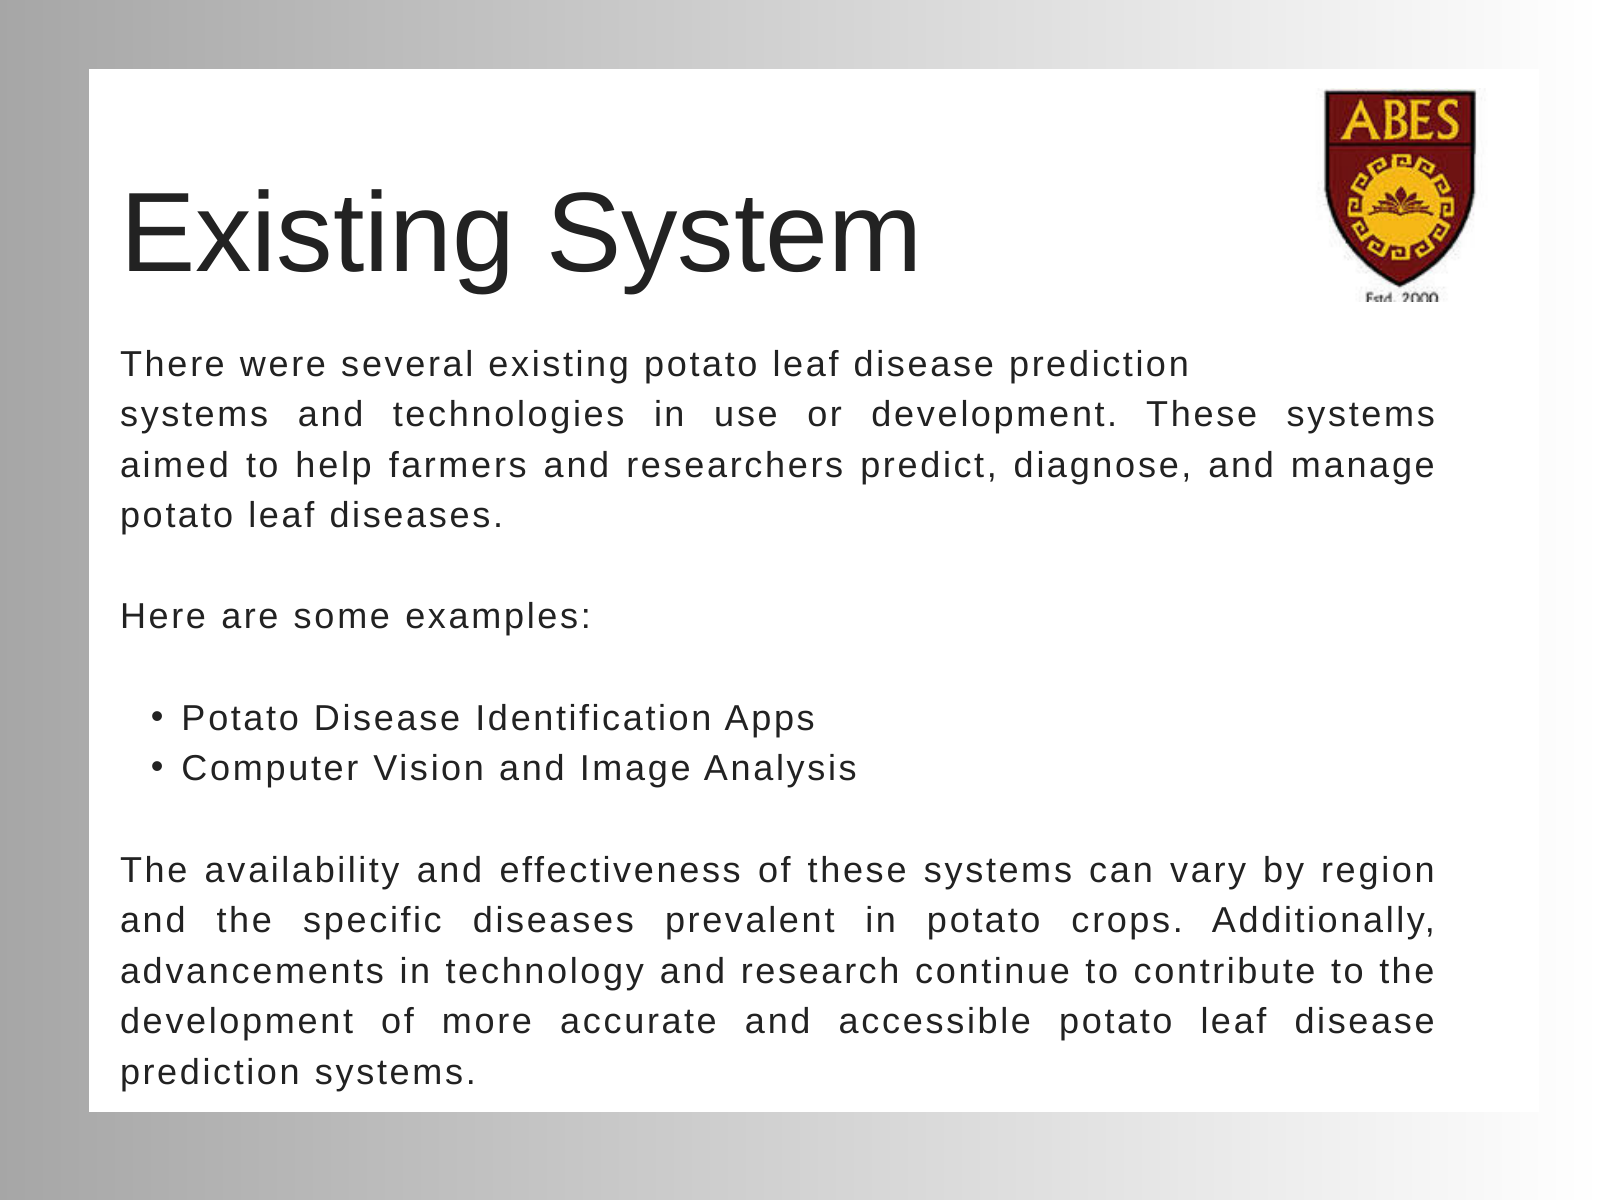

Existing System
There were several existing potato leaf disease prediction
systems and technologies in use or development. These systems aimed to help farmers and researchers predict, diagnose, and manage potato leaf diseases.

Here are some examples:

Potato Disease Identification Apps
Computer Vision and Image Analysis

The availability and effectiveness of these systems can vary by region and the specific diseases prevalent in potato crops. Additionally, advancements in technology and research continue to contribute to the development of more accurate and accessible potato leaf disease prediction systems.